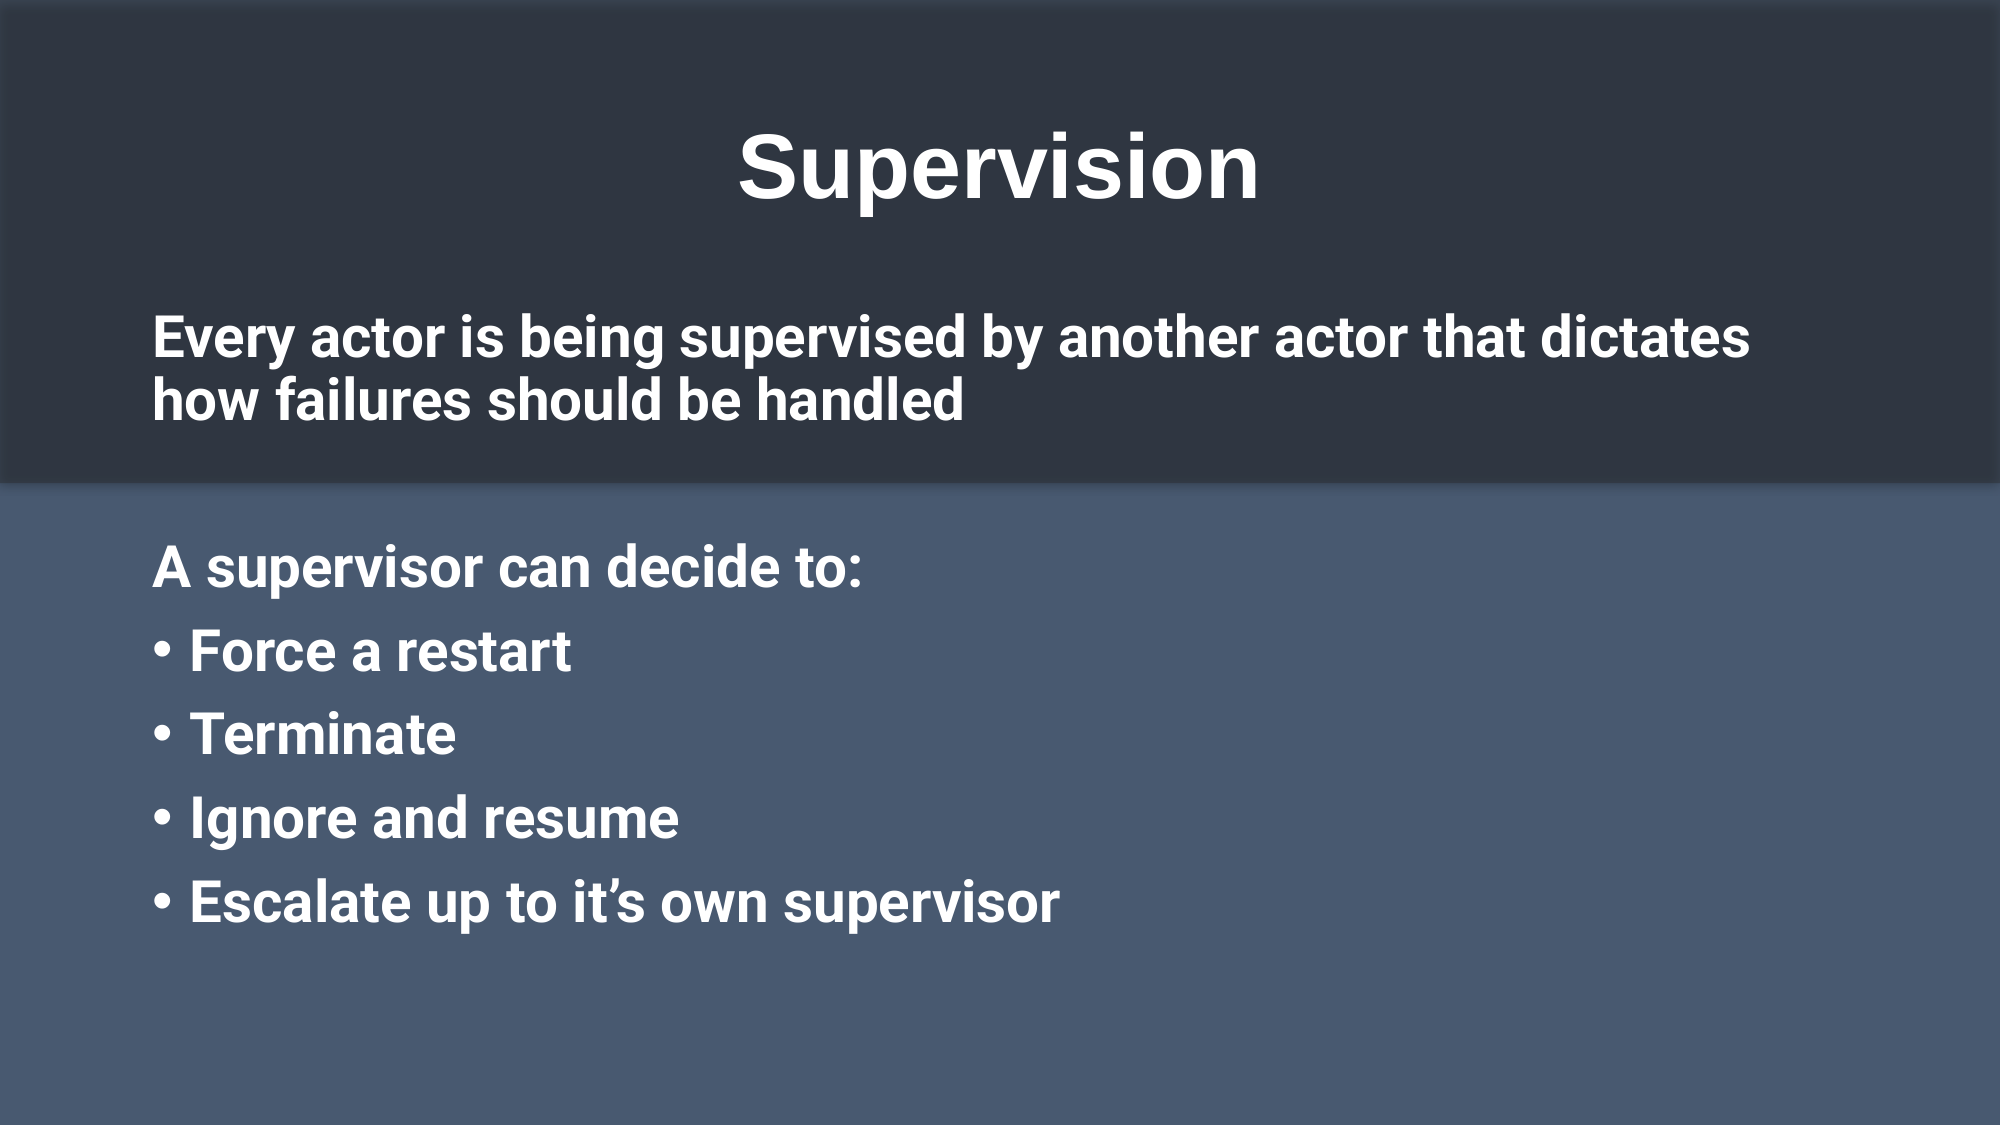

# Supervision
Every actor is being supervised by another actor that dictates how failures should be handled

A supervisor can decide to:
Force a restart
Terminate
Ignore and resume
Escalate up to it’s own supervisor